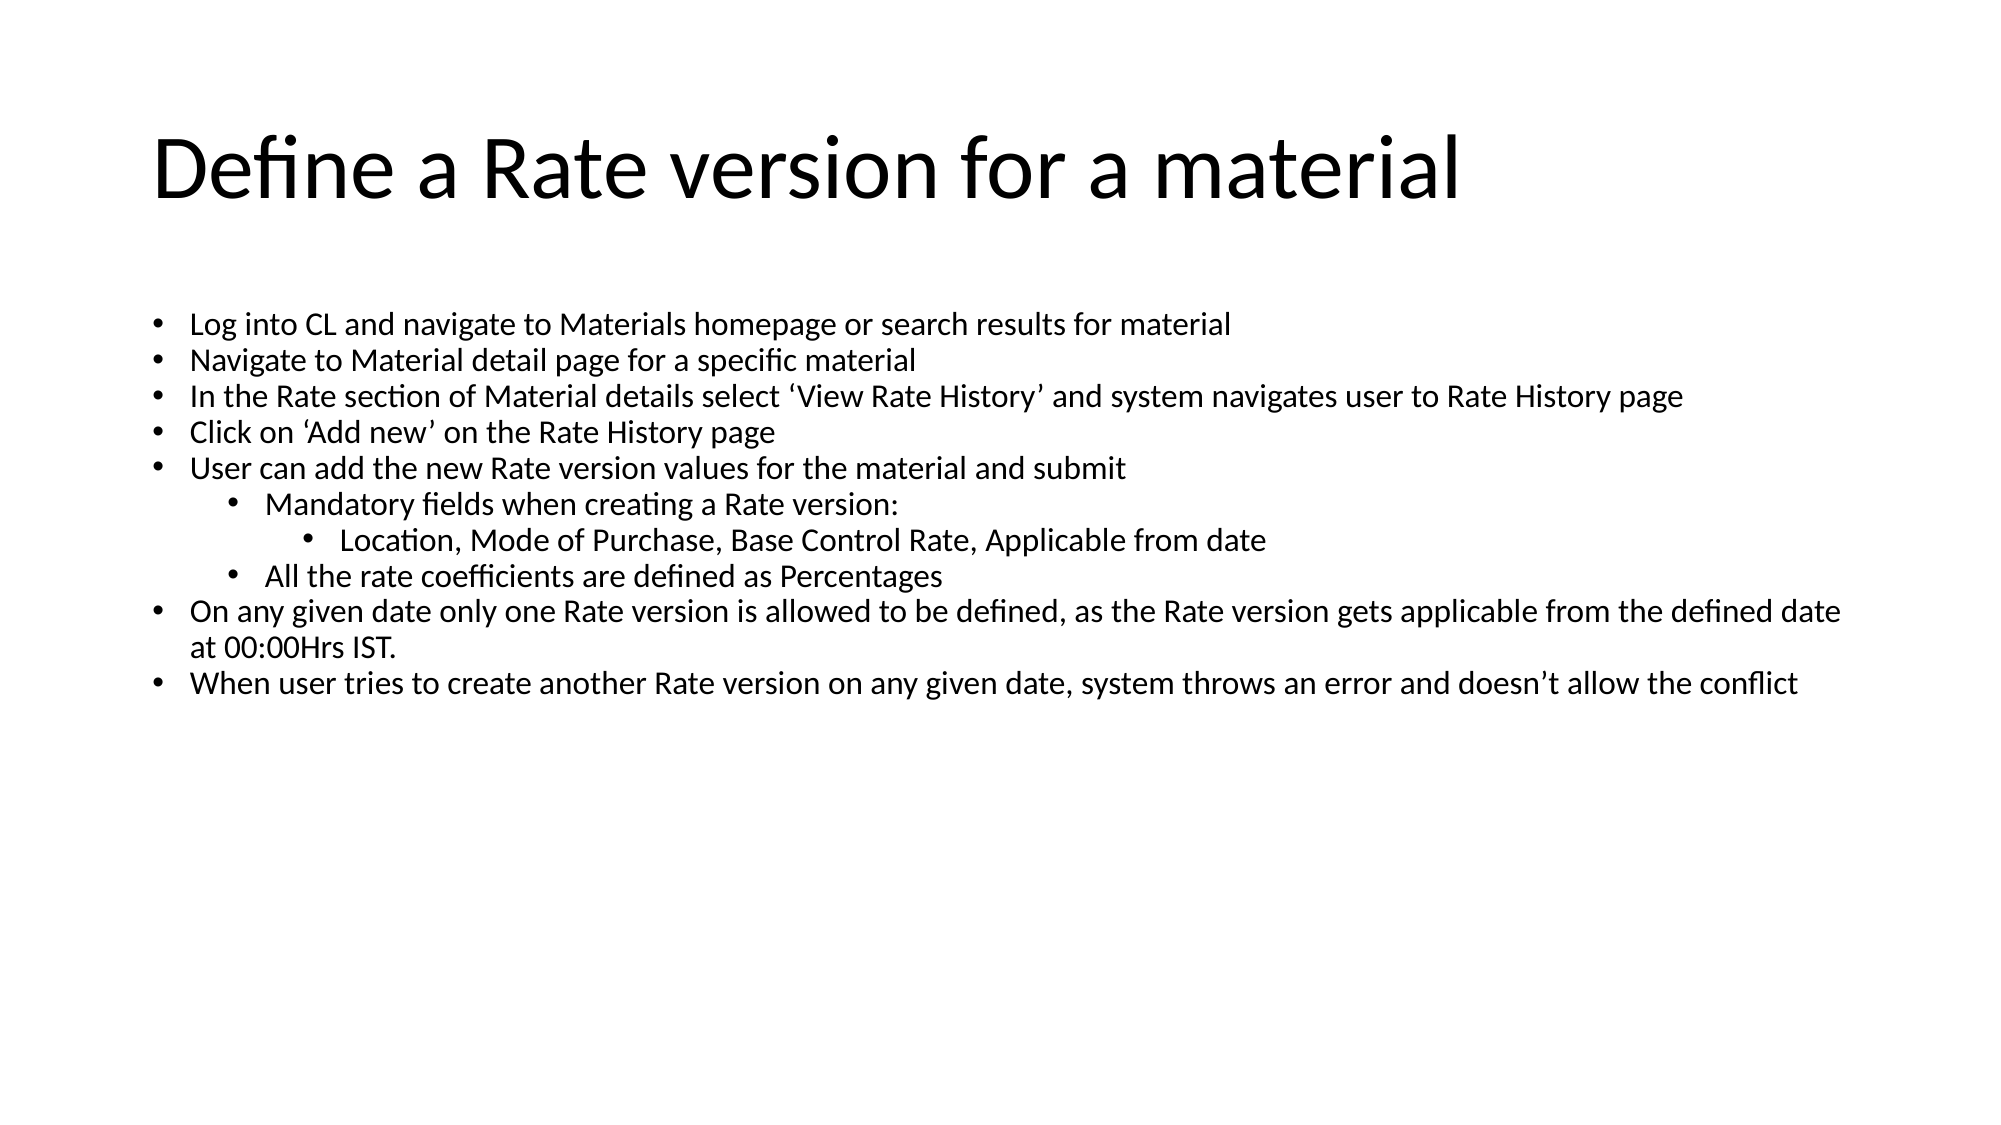

# Define a Rate version for a material
Log into CL and navigate to Materials homepage or search results for material
Navigate to Material detail page for a specific material
In the Rate section of Material details select ‘View Rate History’ and system navigates user to Rate History page
Click on ‘Add new’ on the Rate History page
User can add the new Rate version values for the material and submit
Mandatory fields when creating a Rate version:
Location, Mode of Purchase, Base Control Rate, Applicable from date
All the rate coefficients are defined as Percentages
On any given date only one Rate version is allowed to be defined, as the Rate version gets applicable from the defined date at 00:00Hrs IST.
When user tries to create another Rate version on any given date, system throws an error and doesn’t allow the conflict